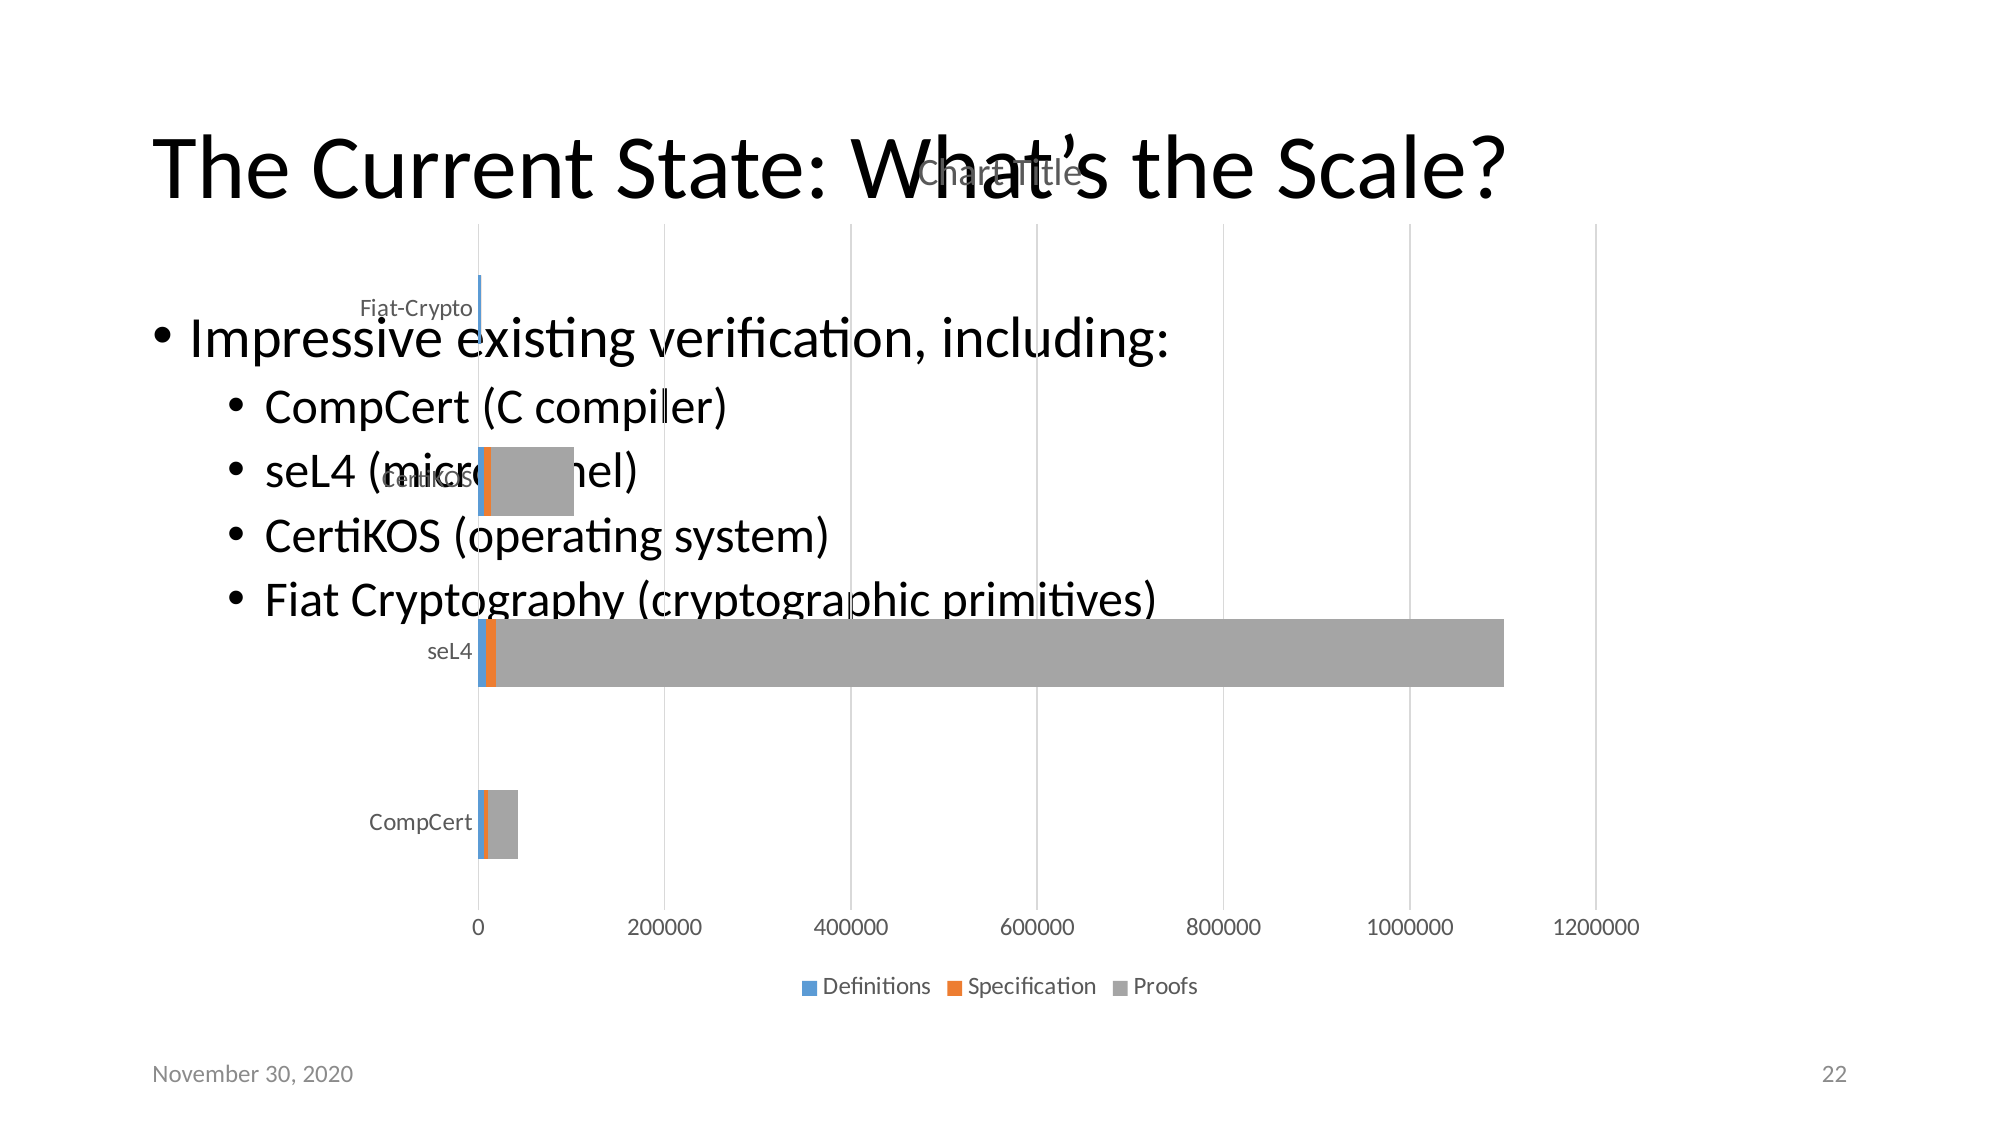

# The Current State: What’s the Scale?

### Chart:

| Category | Definitions | Specification | Proofs |
|---|---|---|---|
| CompCert | 5880.000000000001 | 4200.0 | 31920.0 |
| seL4 | 8700.0 | 10600.0 | 1081521.0 |
| CertiKOS | 6500.0 | 6642.0 | 90000.0 |
| Fiat-Crypto | 3188.0 | 2.8 | 5.0 |
Impressive existing verification, including:
CompCert (C compiler)
seL4 (microkernel)
CertiKOS (operating system)
Fiat Cryptography (cryptographic primitives)

November 30, 2020
22